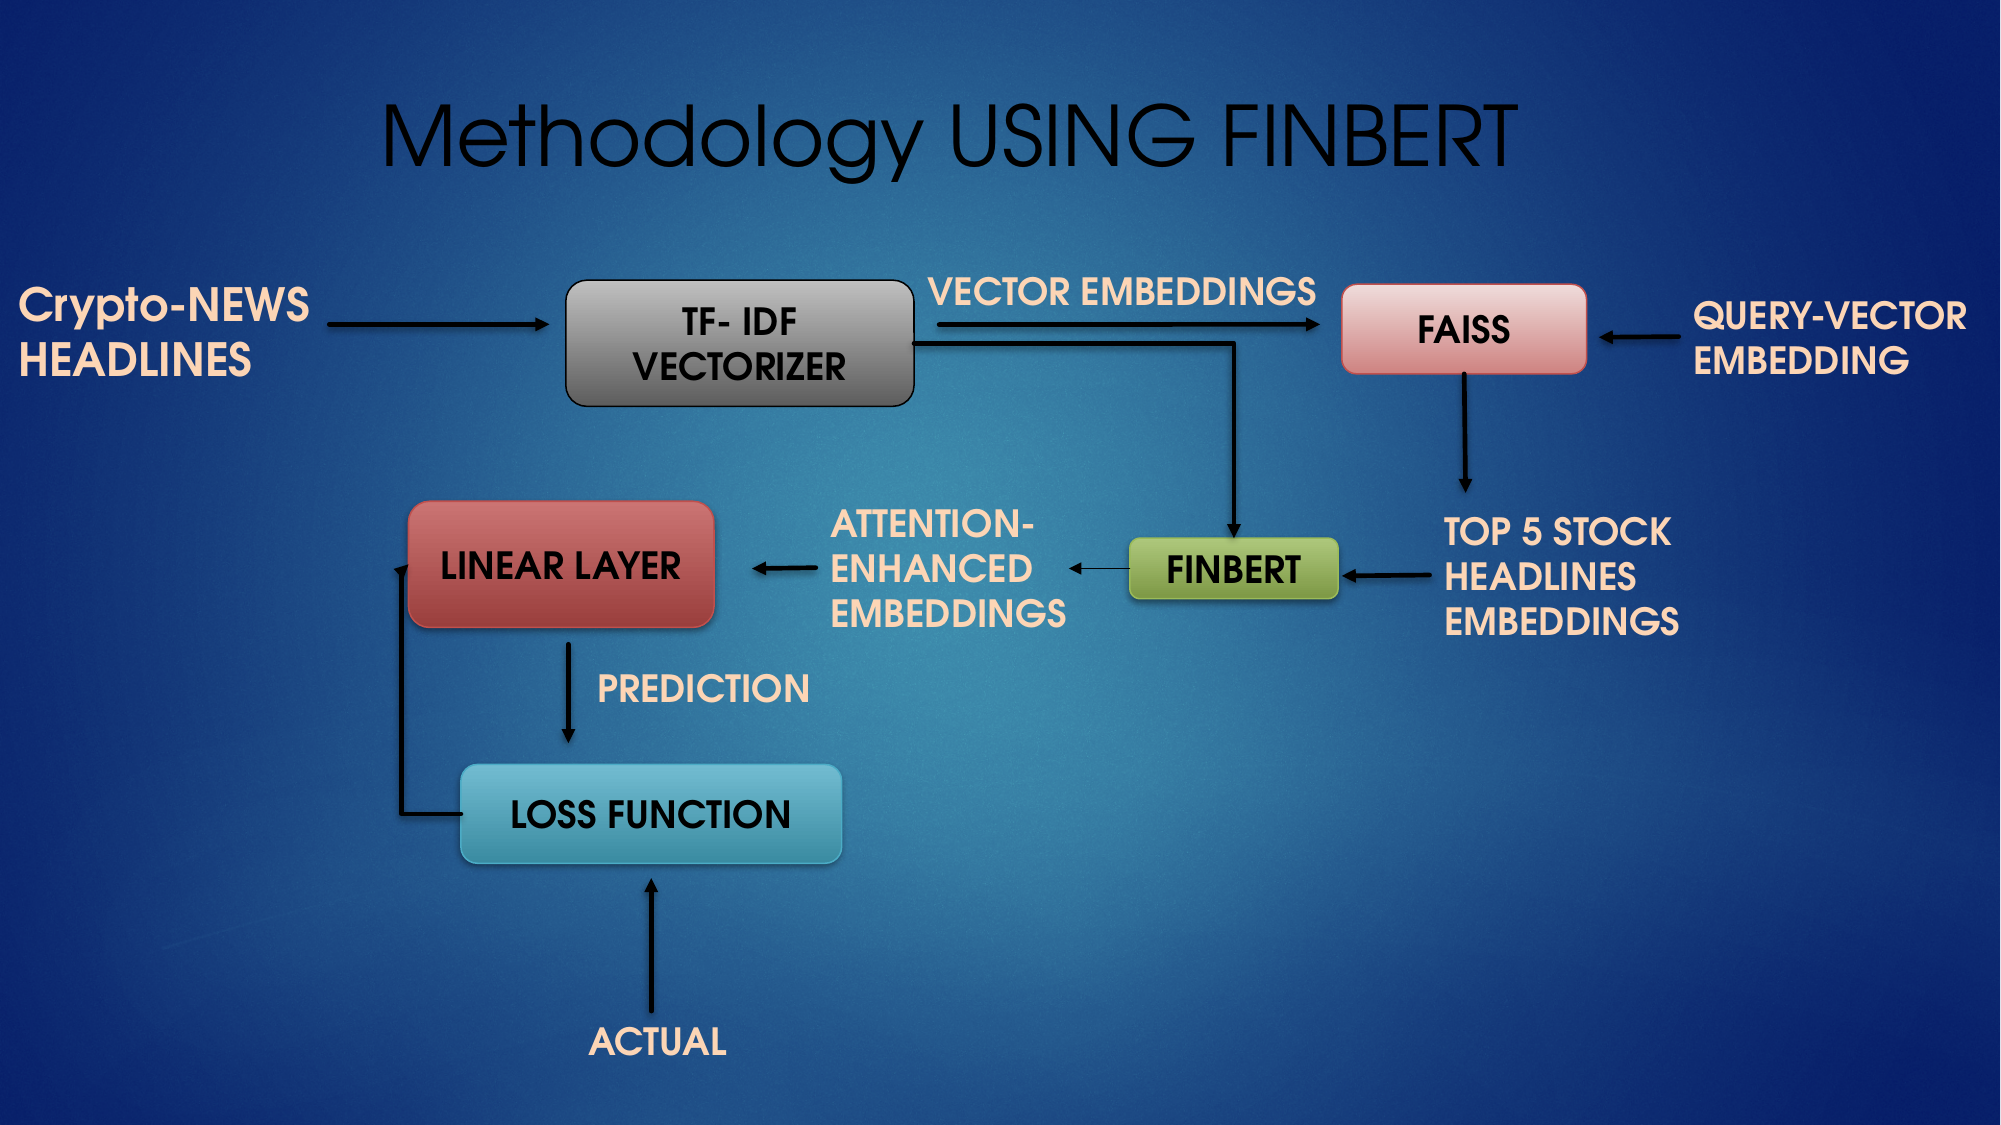

7
# Methodology USING FINBERT
VECTOR EMBEDDINGS
Crypto-NEWS HEADLINES
TF- IDF VECTORIZER
FAISS
QUERY-VECTOR EMBEDDING
ATTENTION-ENHANCED EMBEDDINGS
TOP 5 STOCK HEADLINES EMBEDDINGS
LINEAR LAYER
FINBERT
PREDICTION
LOSS FUNCTION
ACTUAL